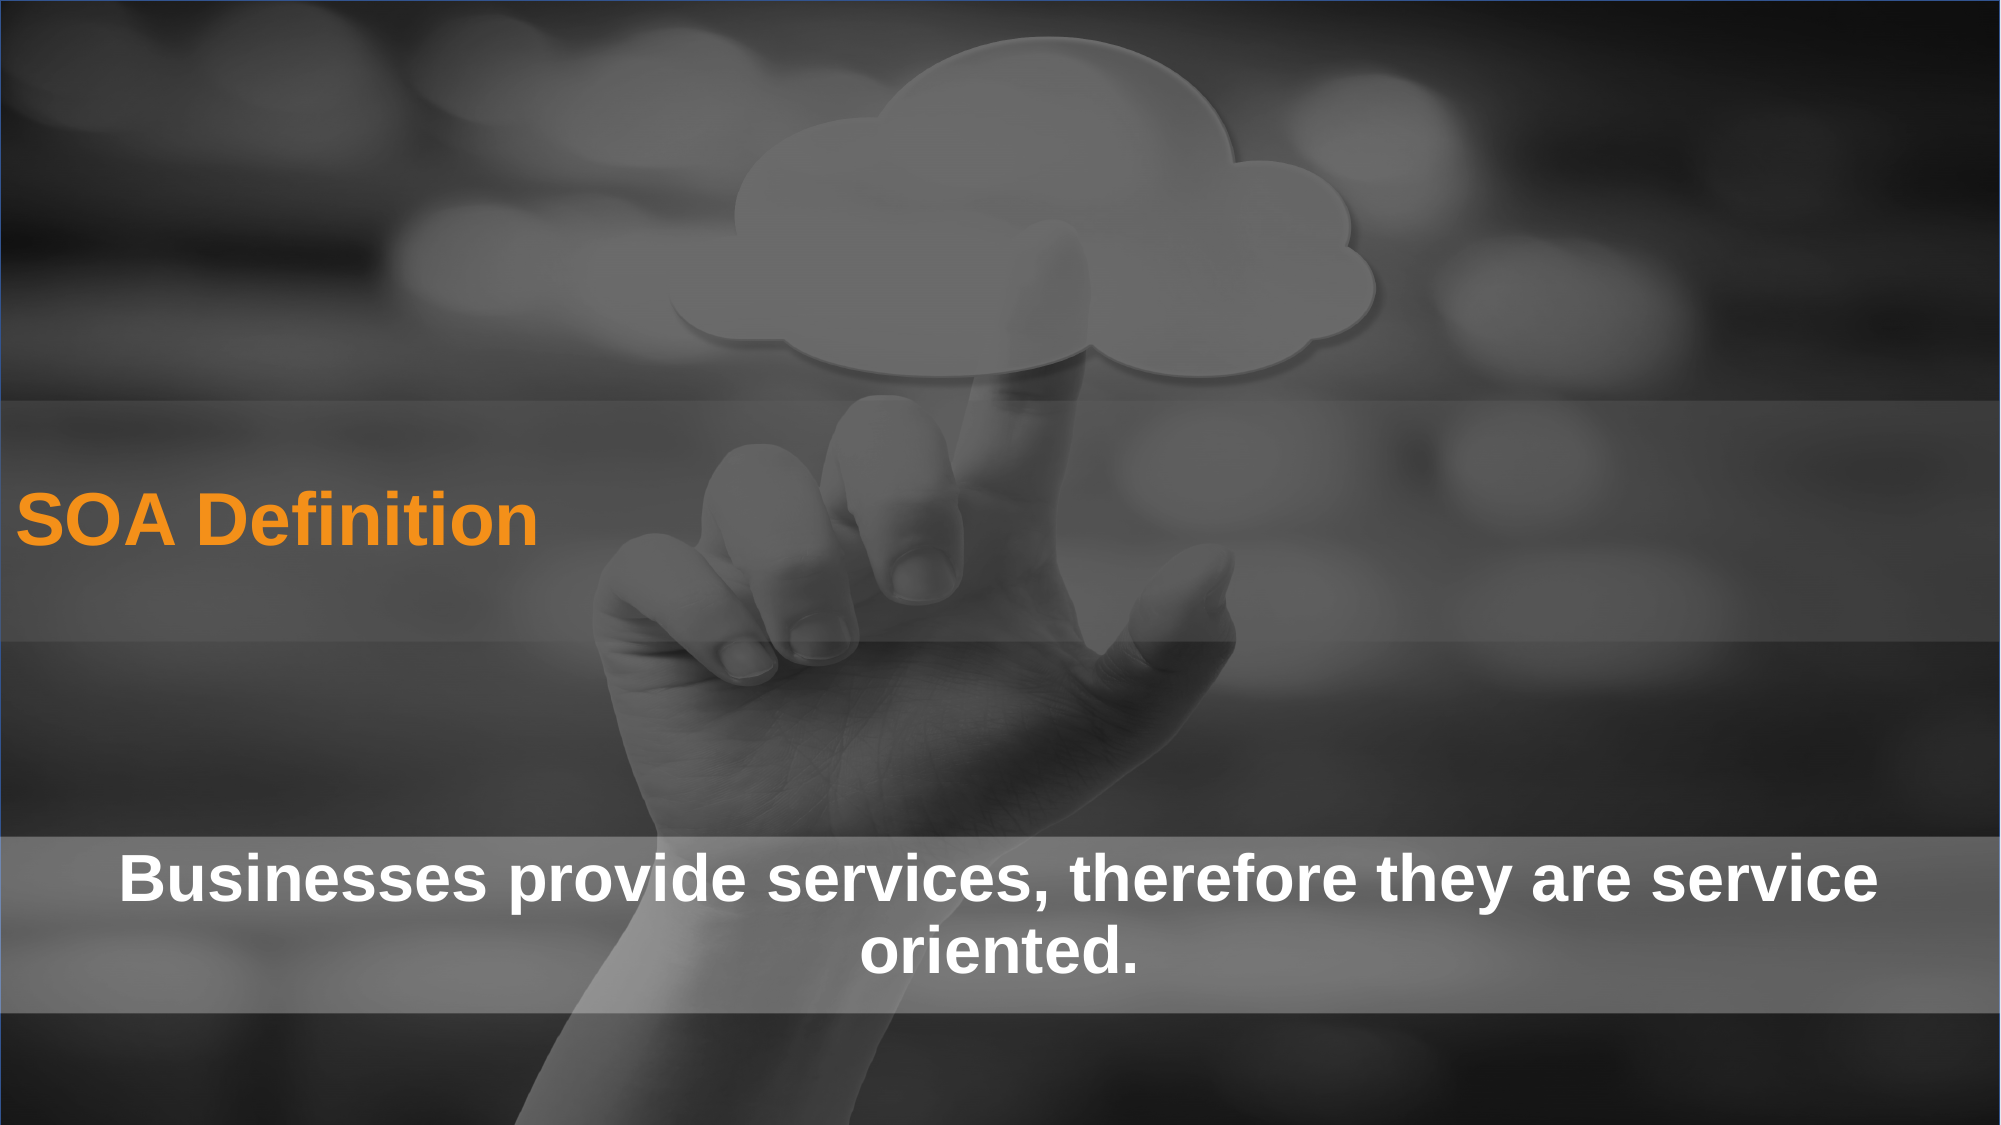

# SOA Definition
Businesses provide services, therefore they are service oriented.